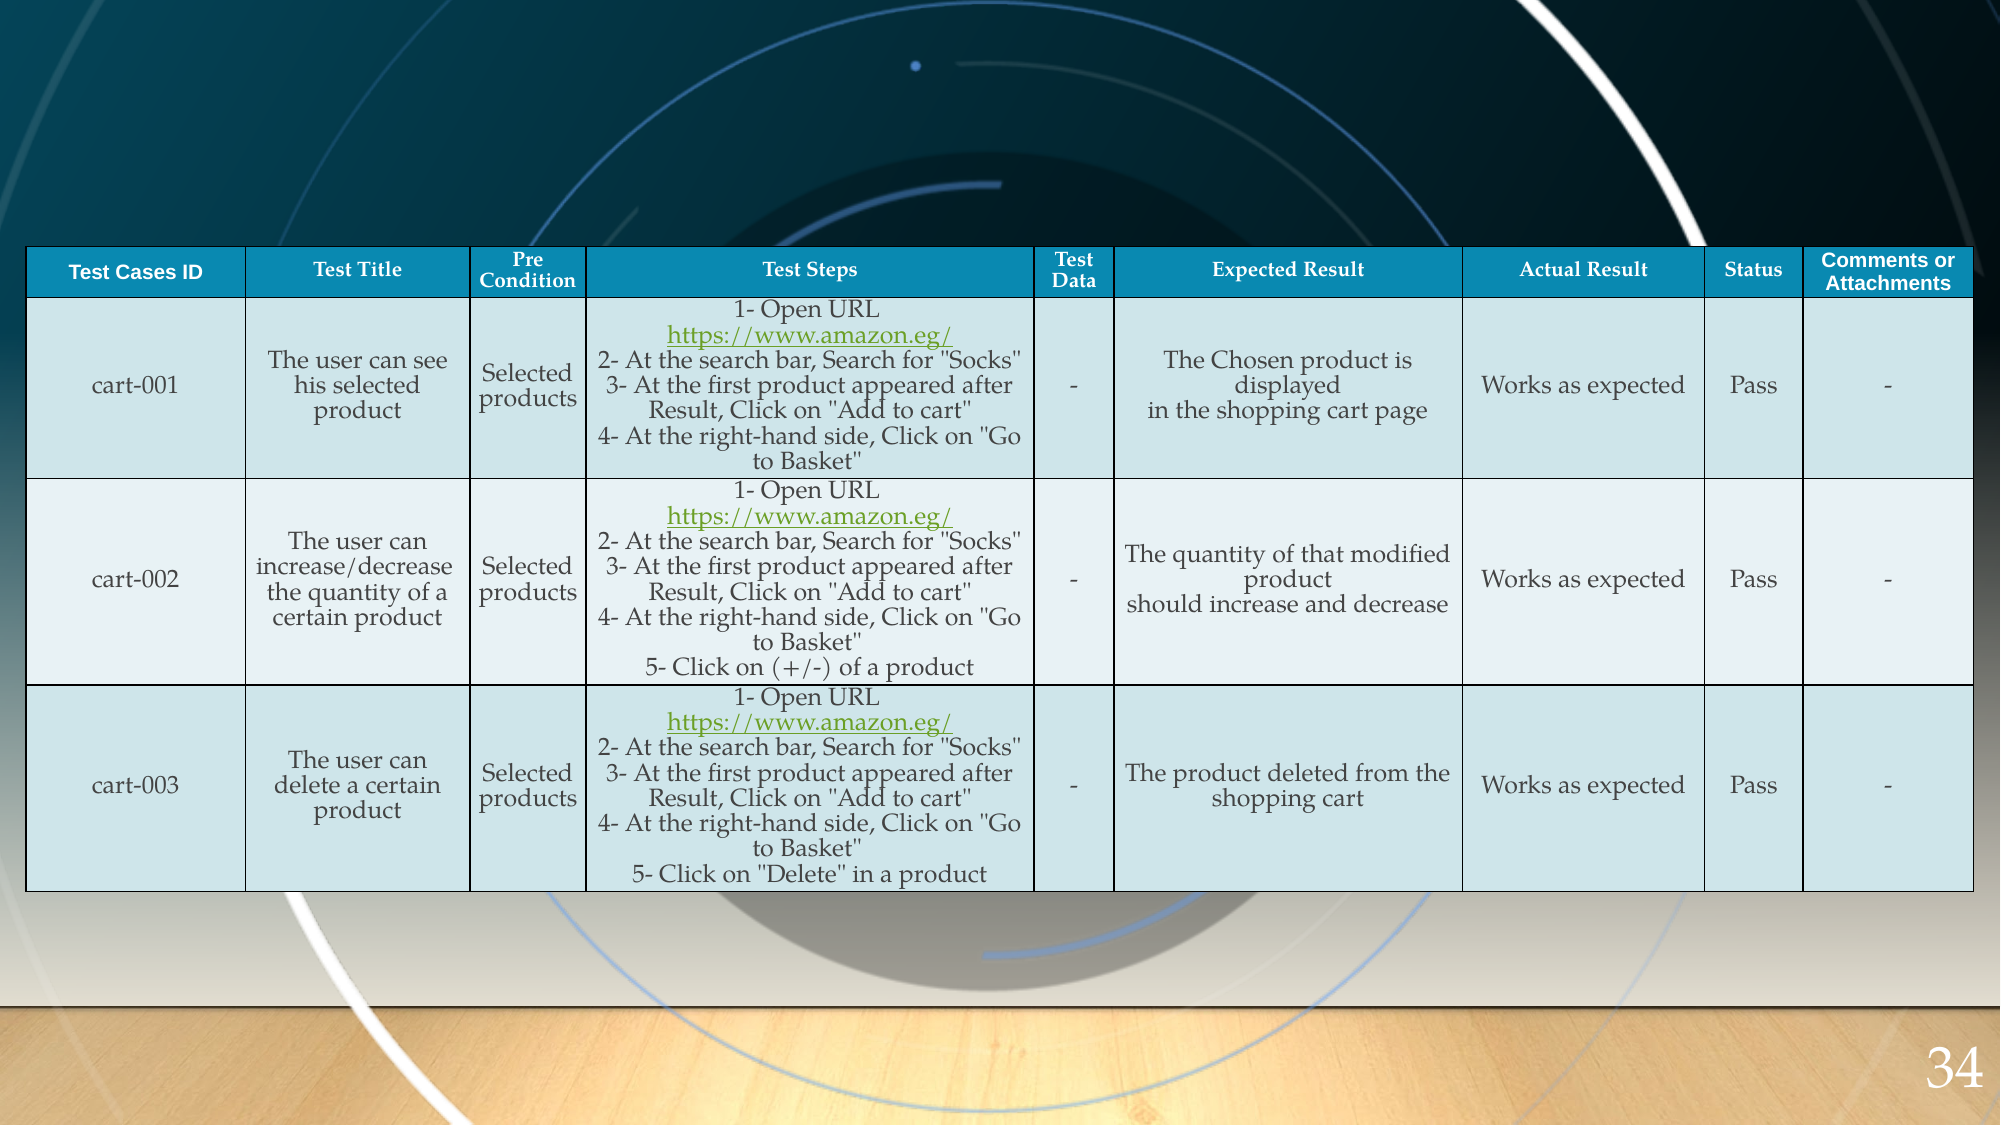

| Test Cases ID | Test Title | Pre Condition | Test Steps | Test Data | Expected Result | Actual Result | Status | Comments or Attachments |
| --- | --- | --- | --- | --- | --- | --- | --- | --- |
| cart-001 | The user can see his selected product | Selected products | 1- Open URL https://www.amazon.eg/ 2- At the search bar, Search for "Socks" 3- At the first product appeared after Result, Click on "Add to cart" 4- At the right-hand side, Click on "Go to Basket" | - | The Chosen product is displayed in the shopping cart page | Works as expected | Pass | - |
| cart-002 | The user can increase/decrease the quantity of a certain product | Selected products | 1- Open URL https://www.amazon.eg/ 2- At the search bar, Search for "Socks" 3- At the first product appeared after Result, Click on "Add to cart" 4- At the right-hand side, Click on "Go to Basket" 5- Click on (+/-) of a product | - | The quantity of that modified product should increase and decrease | Works as expected | Pass | - |
| cart-003 | The user can delete a certain product | Selected products | 1- Open URL https://www.amazon.eg/ 2- At the search bar, Search for "Socks" 3- At the first product appeared after Result, Click on "Add to cart" 4- At the right-hand side, Click on "Go to Basket" 5- Click on "Delete" in a product | - | The product deleted from the shopping cart | Works as expected | Pass | - |
34